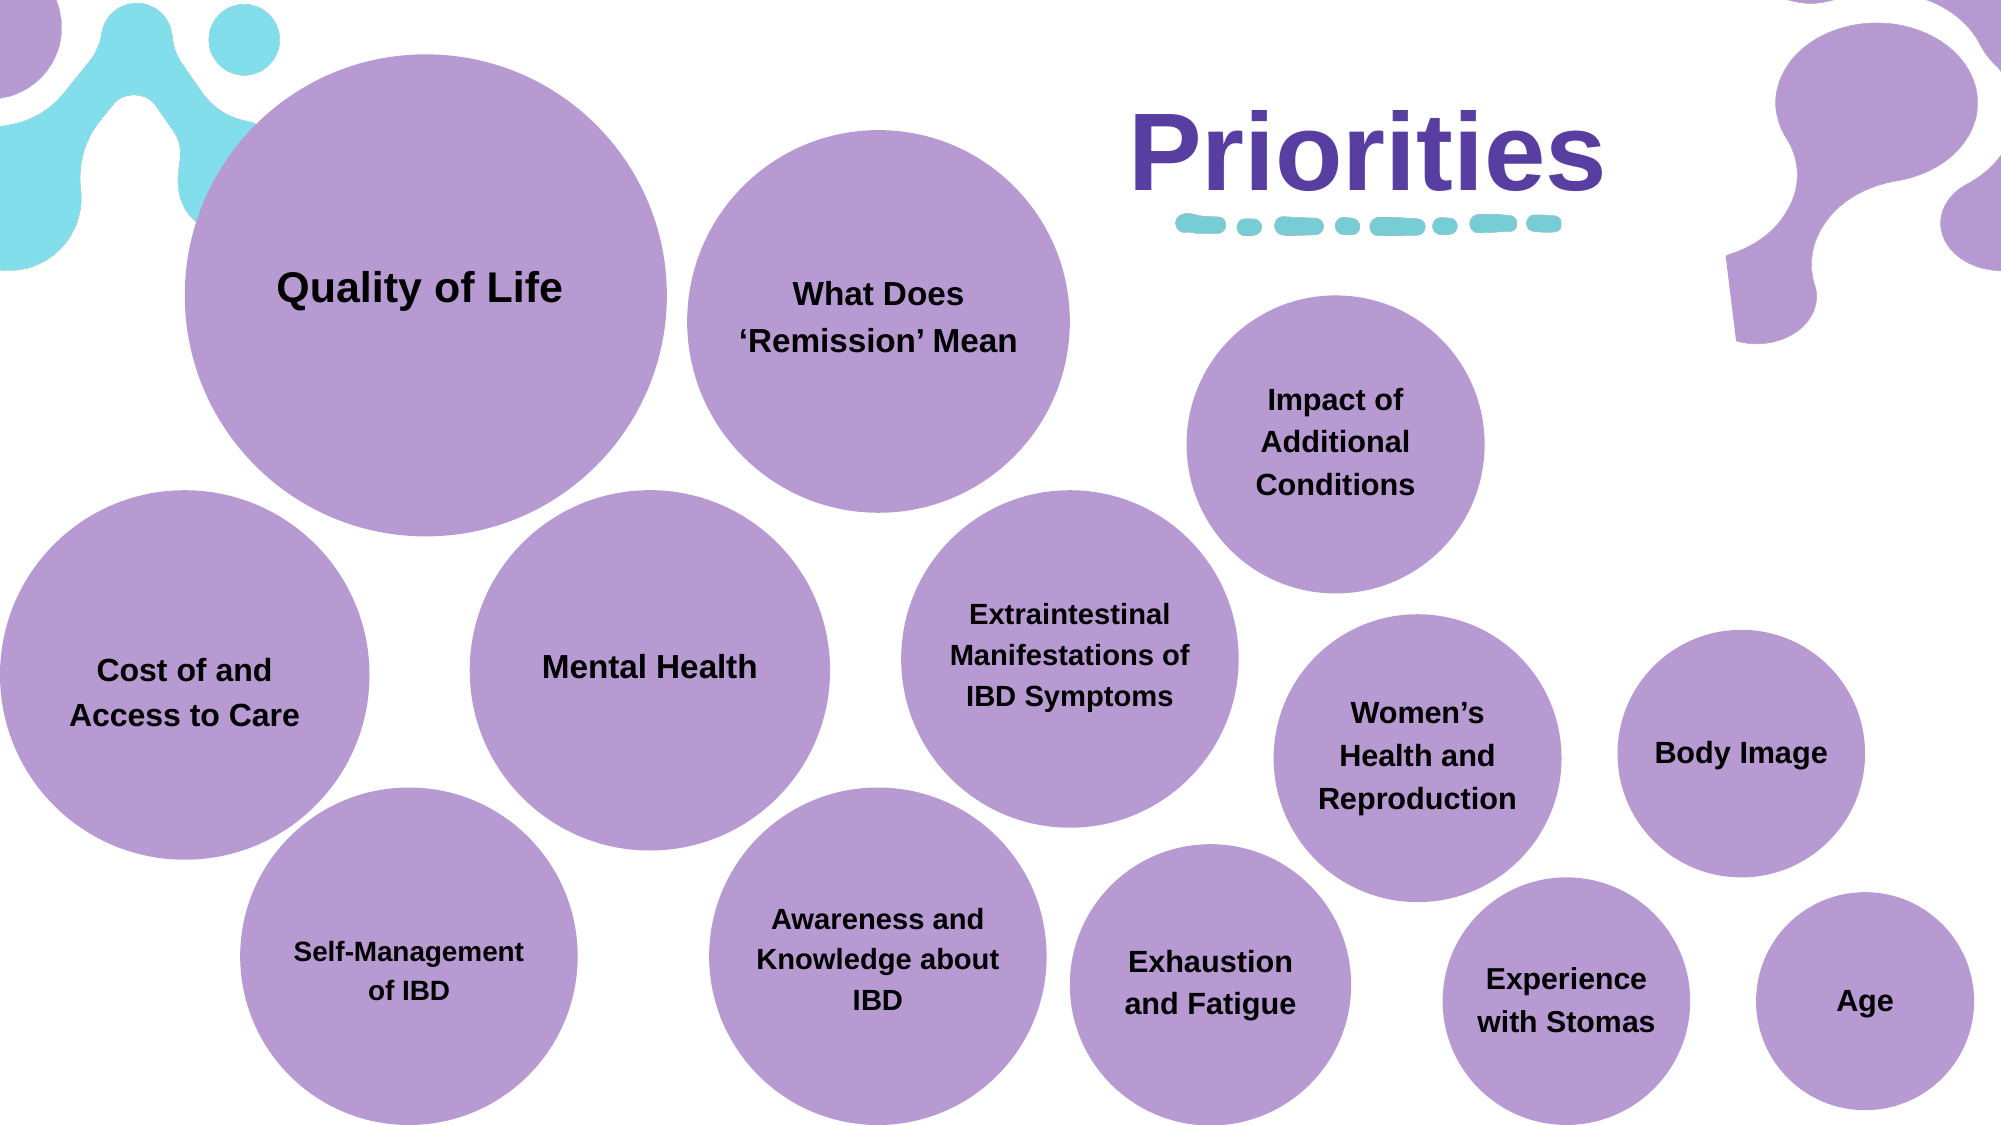

Quality of Life
Priorities

What Does ‘Remission’ Mean

Impact of Additional Conditions

Cost of and Access to Care

Mental Health

Extraintestinal Manifestations of IBD Symptoms

Women’s Health and Reproduction

Body Image

Self-Management of IBD

Awareness and Knowledge about IBD

Exhaustion and Fatigue

Experience with Stomas

Age